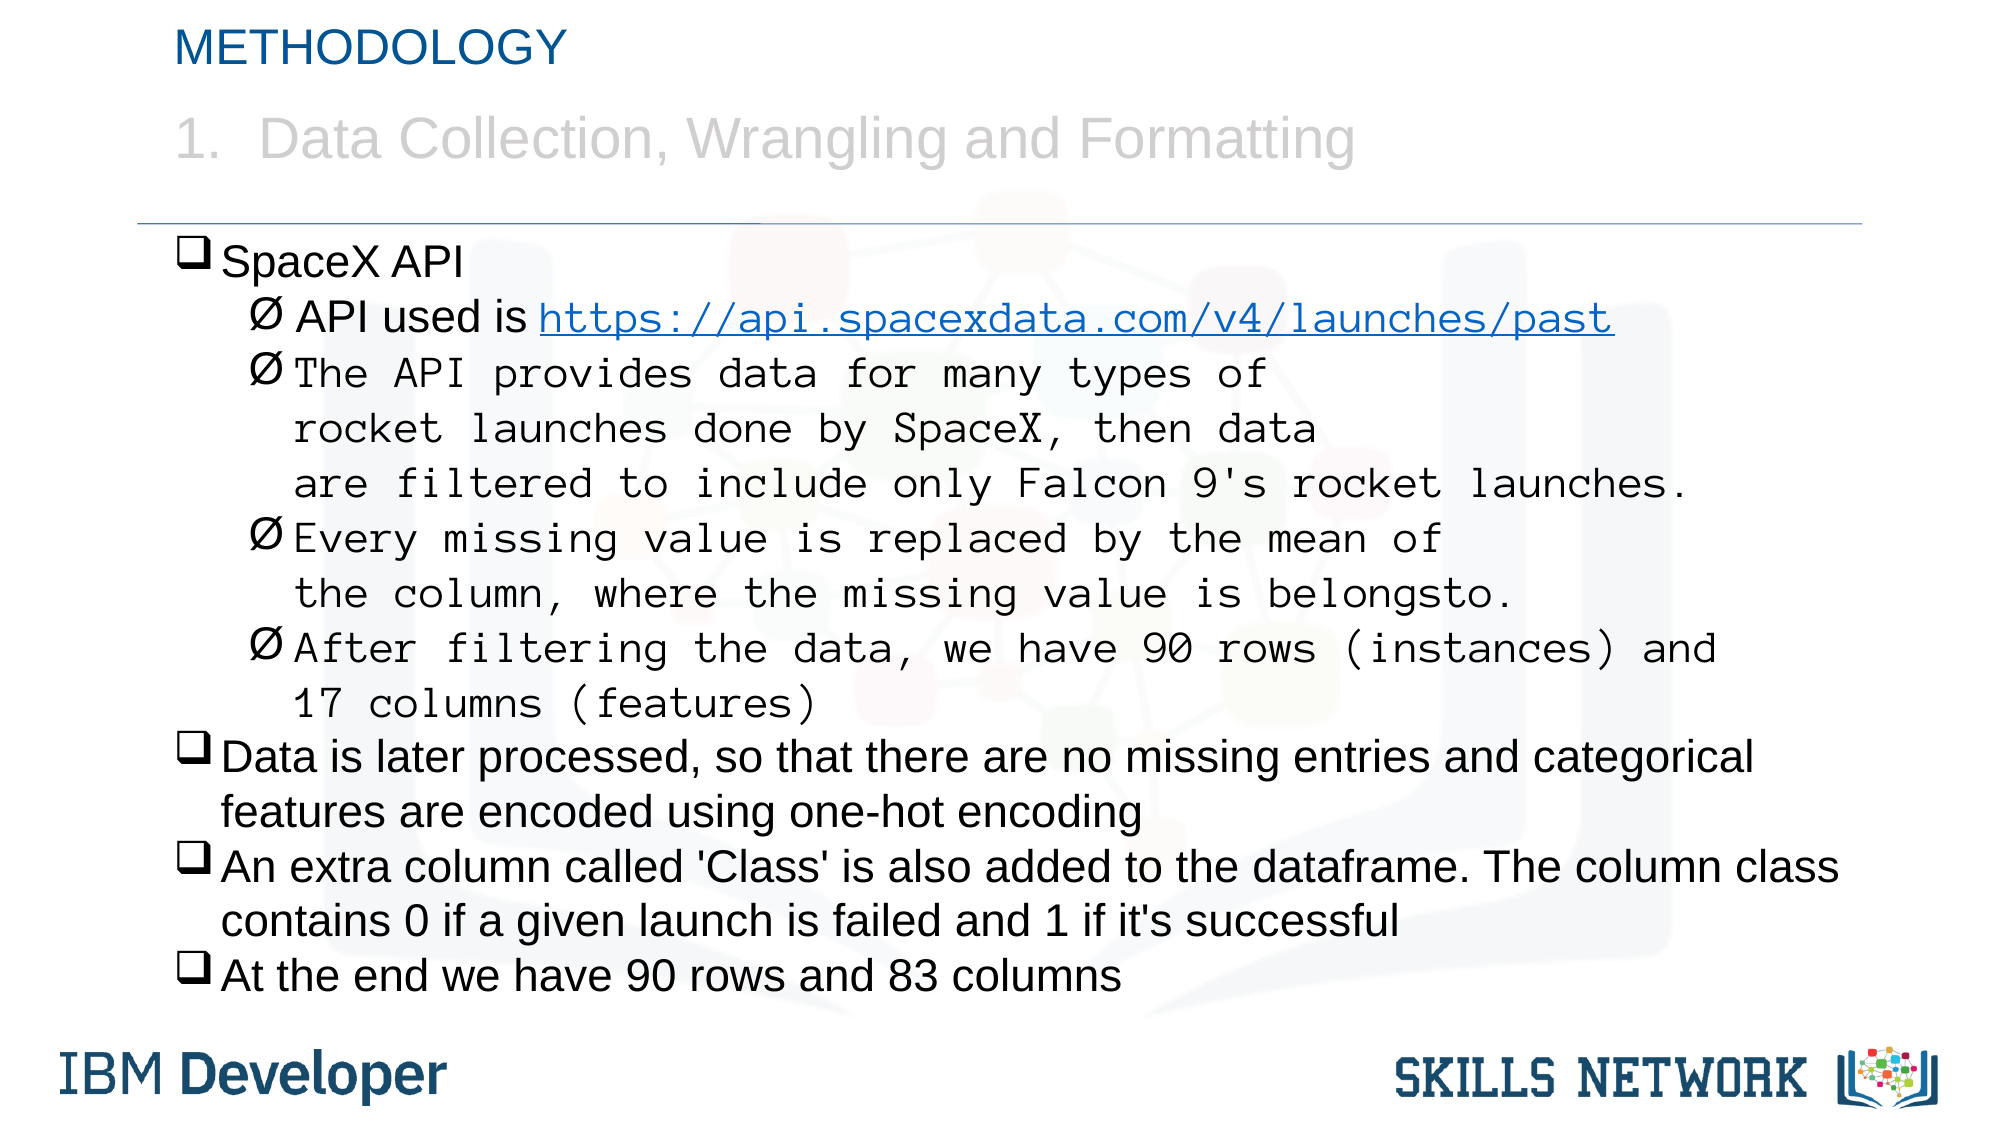

METHODOLOGY
# Data Collection, Wrangling and Formatting
SpaceX API
API used is https://api.spacexdata.com/v4/launches/past
The API provides data for many types of rocket launches done by SpaceX, then data are filtered to include only Falcon 9's rocket launches.
Every missing value is replaced by the mean of the column, where the missing value is belongsto.
After filtering the data, we have 90 rows (instances) and 17 columns (features)
Data is later processed, so that there are no missing entries and categorical features are encoded using one-hot encoding
An extra column called 'Class' is also added to the dataframe. The column class contains 0 if a given launch is failed and 1 if it's successful
At the end we have 90 rows and 83 columns